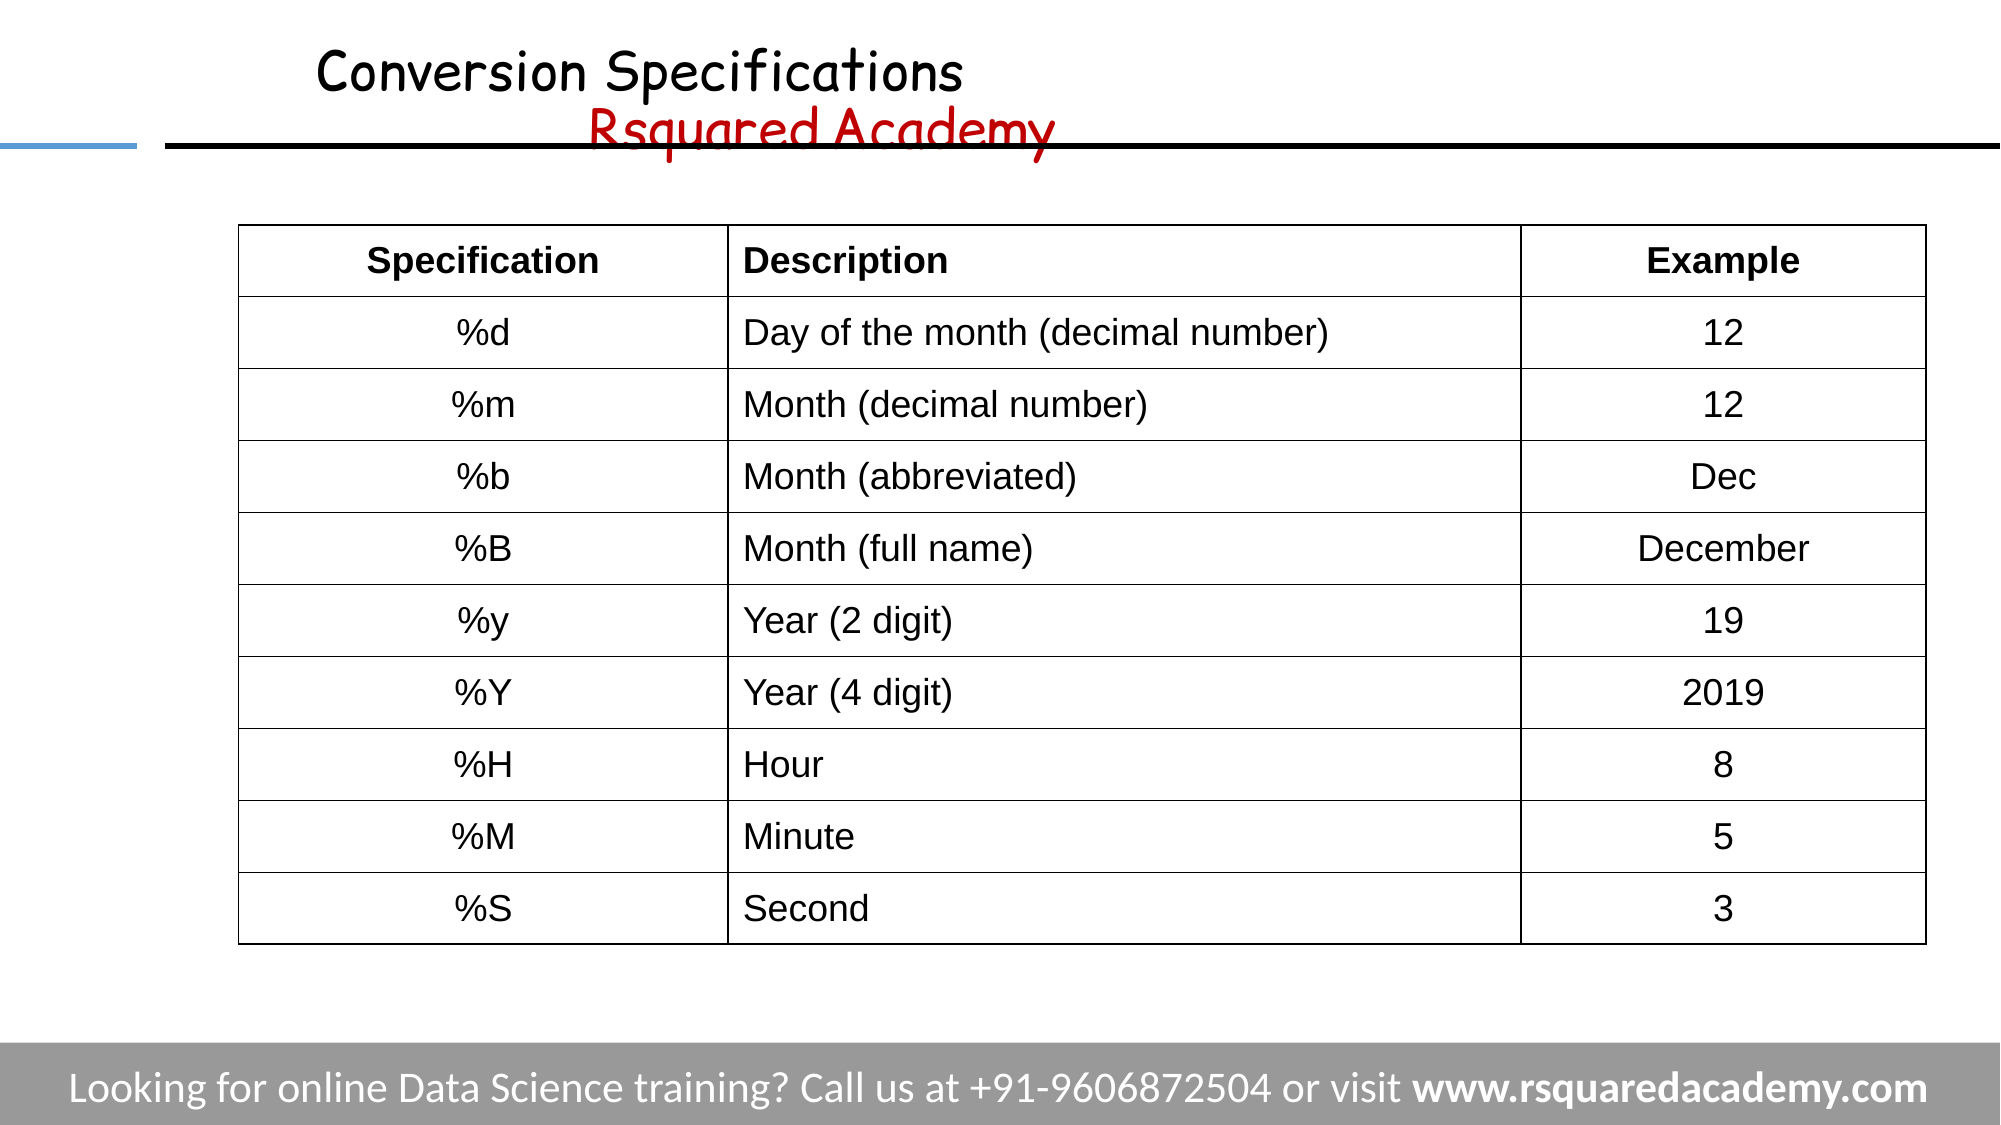

# Conversion Specifications			 	             		         Rsquared Academy
| Specification | Description | Example |
| --- | --- | --- |
| %d | Day of the month (decimal number) | 12 |
| %m | Month (decimal number) | 12 |
| %b | Month (abbreviated) | Dec |
| %B | Month (full name) | December |
| %y | Year (2 digit) | 19 |
| %Y | Year (4 digit) | 2019 |
| %H | Hour | 8 |
| %M | Minute | 5 |
| %S | Second | 3 |
Looking for online Data Science training? Call us at +91-9606872504 or visit www.rsquaredacademy.com
27